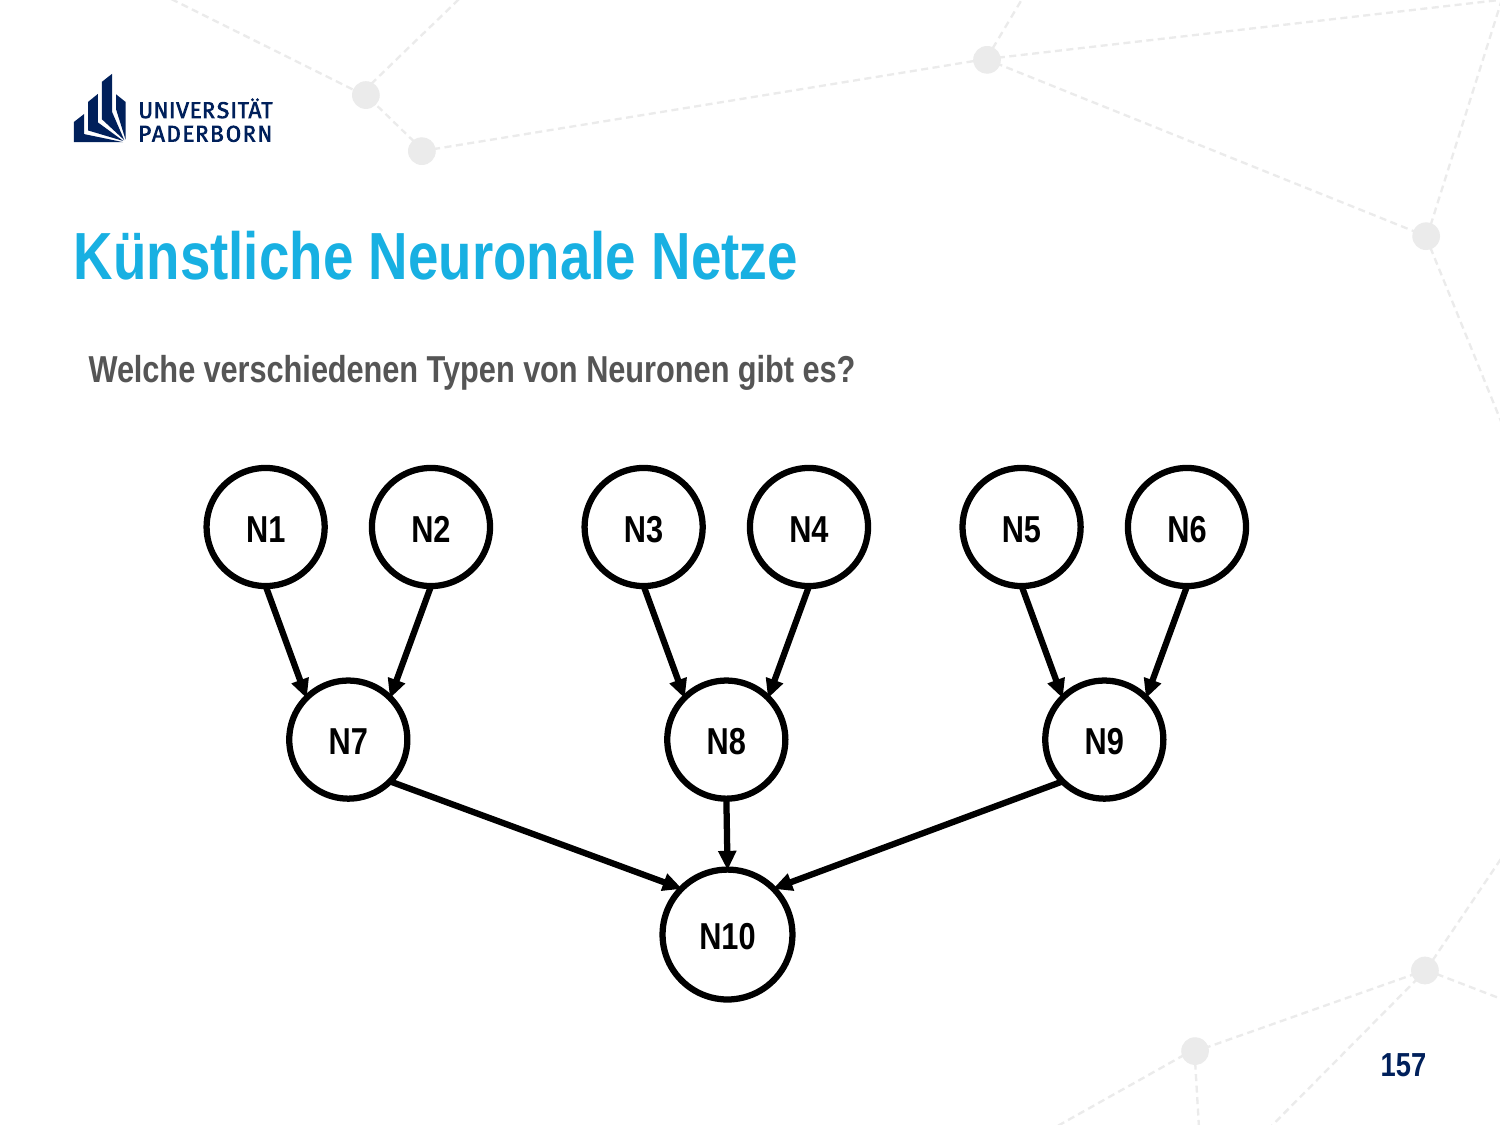

# Künstliche Neuronale Netze
Welche verschiedenen Typen von Neuronen gibt es?
N1
N2
N3
N4
N5
N6
N7
N8
N9
N10
157